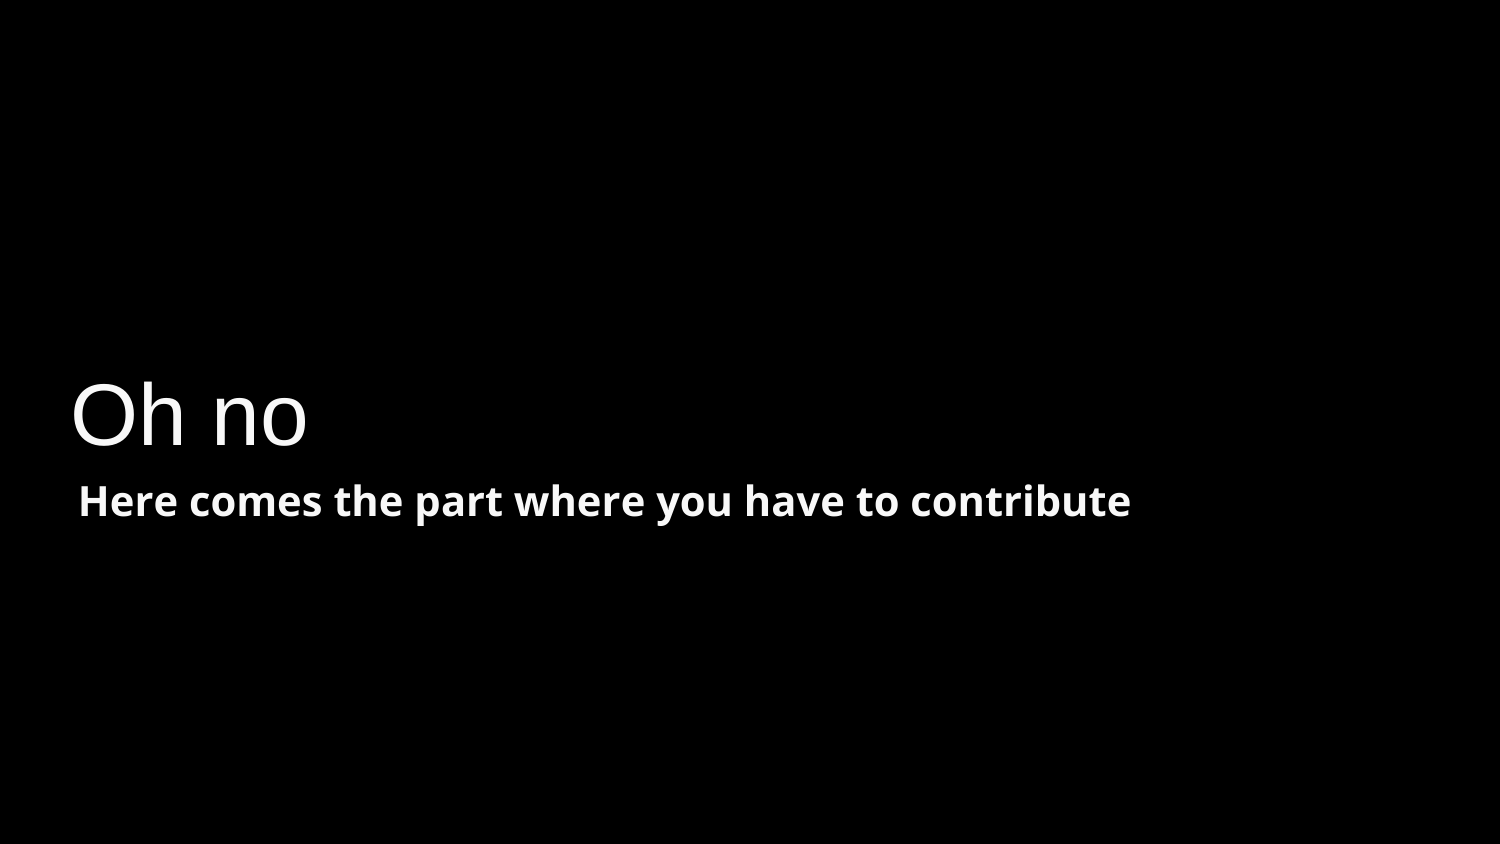

# Oh no
Here comes the part where you have to contribute